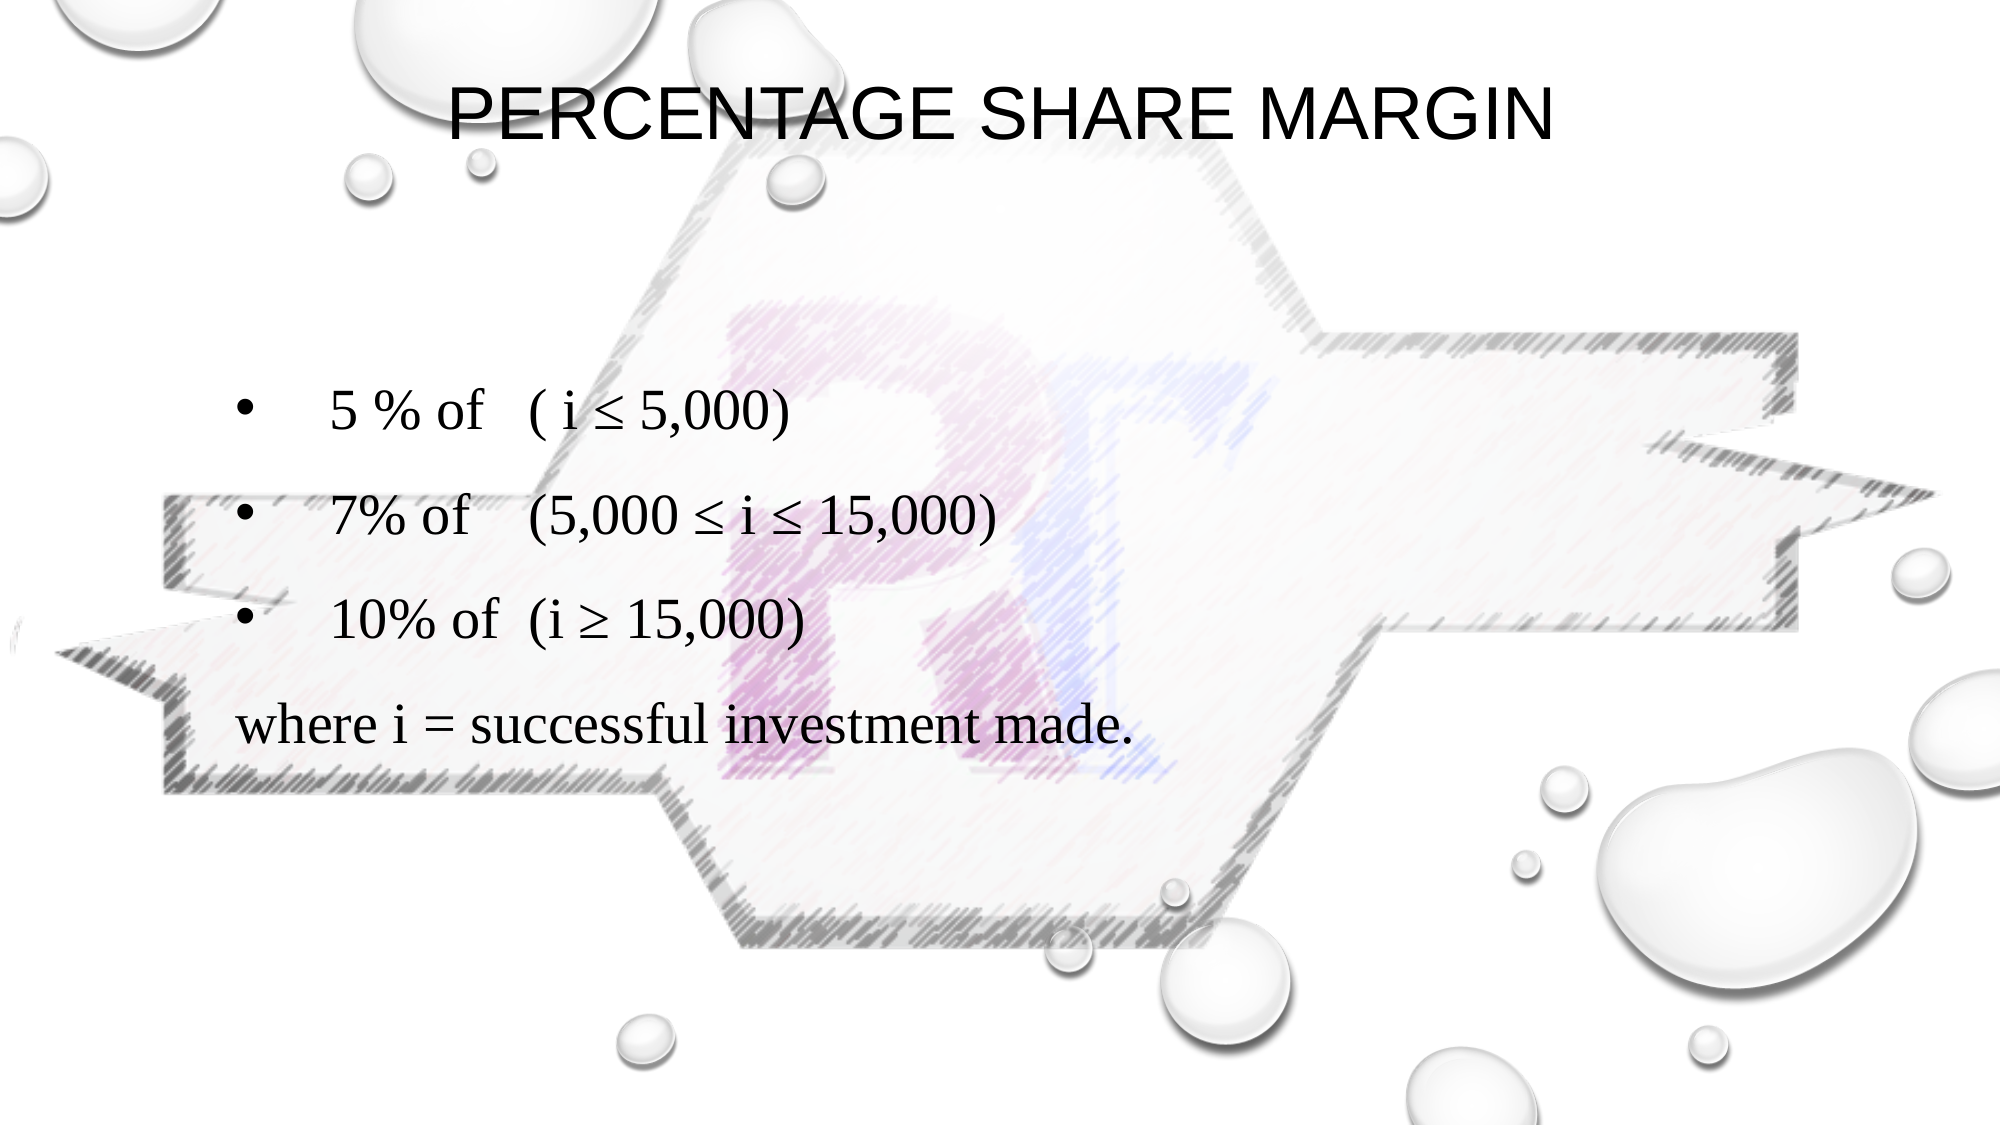

PERCENTAGE SHARE MARGIN
5 % of   ( i ≤ 5,000)
7% of    (5,000 ≤ i ≤ 15,000)
10% of  (i ≥ 15,000)
where i = successful investment made.